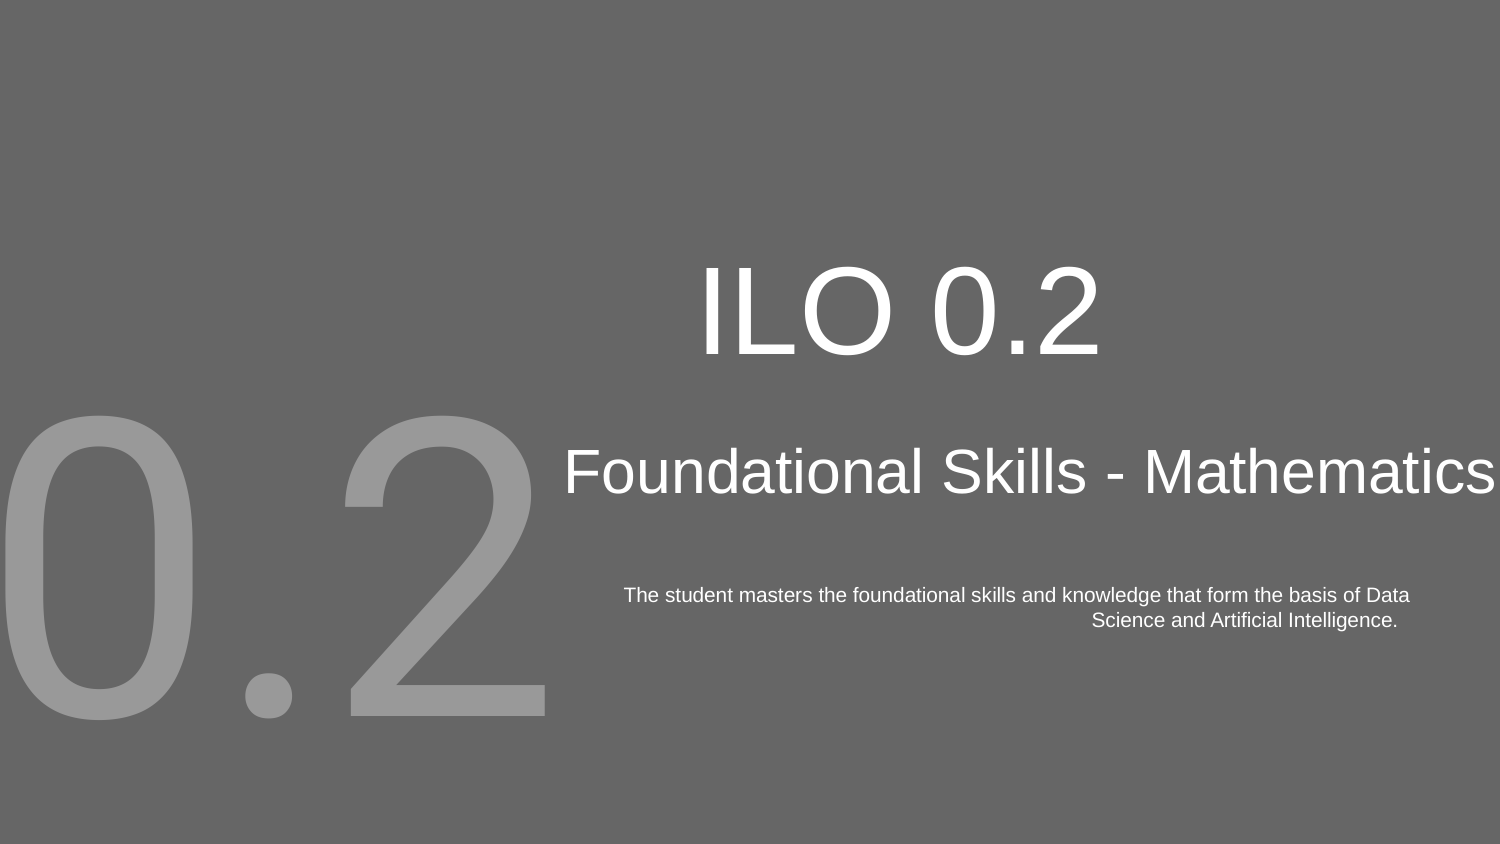

0.2
# ILO 0.2
Foundational Skills - Mathematics
The student masters the foundational skills and knowledge that form the basis of Data Science and Artificial Intelligence.